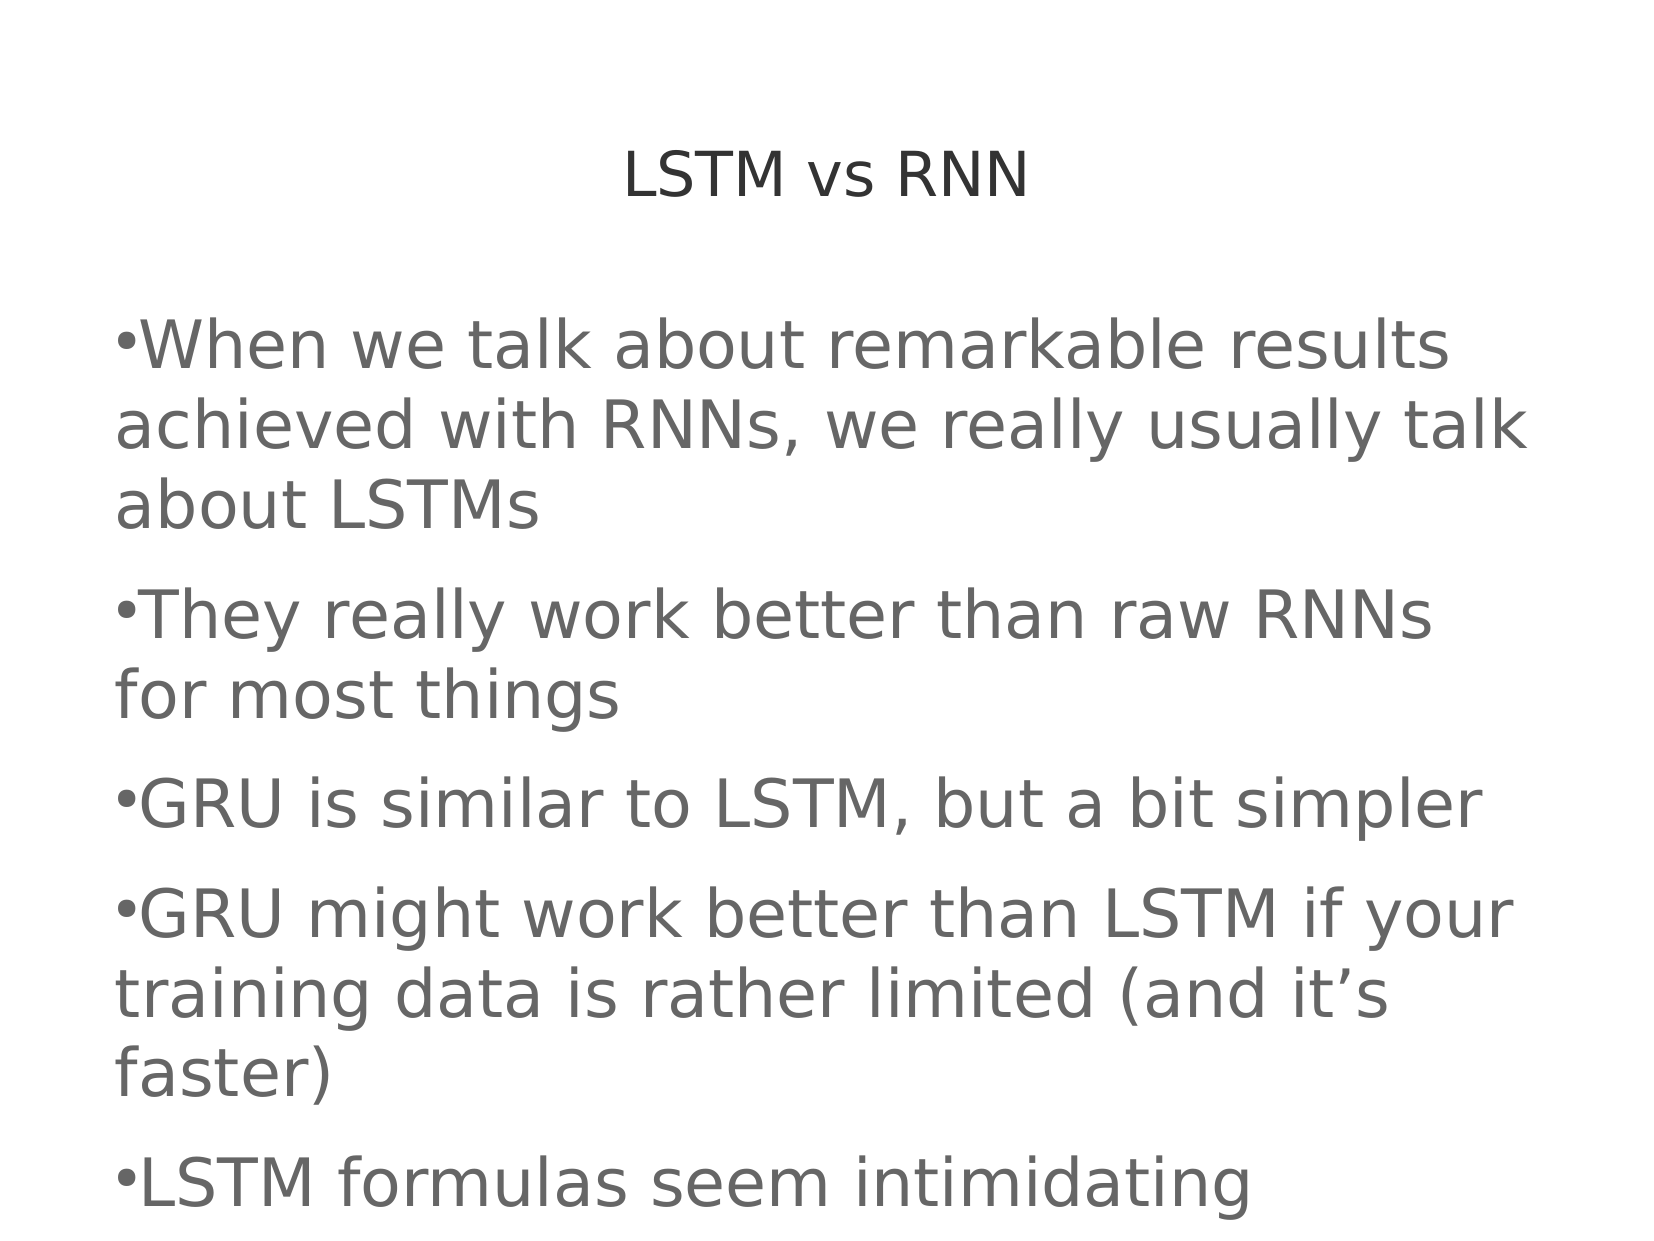

LSTM vs RNN
When we talk about remarkable results achieved with RNNs, we really usually talk about LSTMs
They really work better than raw RNNs for most things
GRU is similar to LSTM, but a bit simpler
GRU might work better than LSTM if your training data is rather limited (and it’s faster)
LSTM formulas seem intimidating
But don’t worry – all NN toolkits have them implemented for you as basic units
It’s still good to have an idea what LSTM is doing